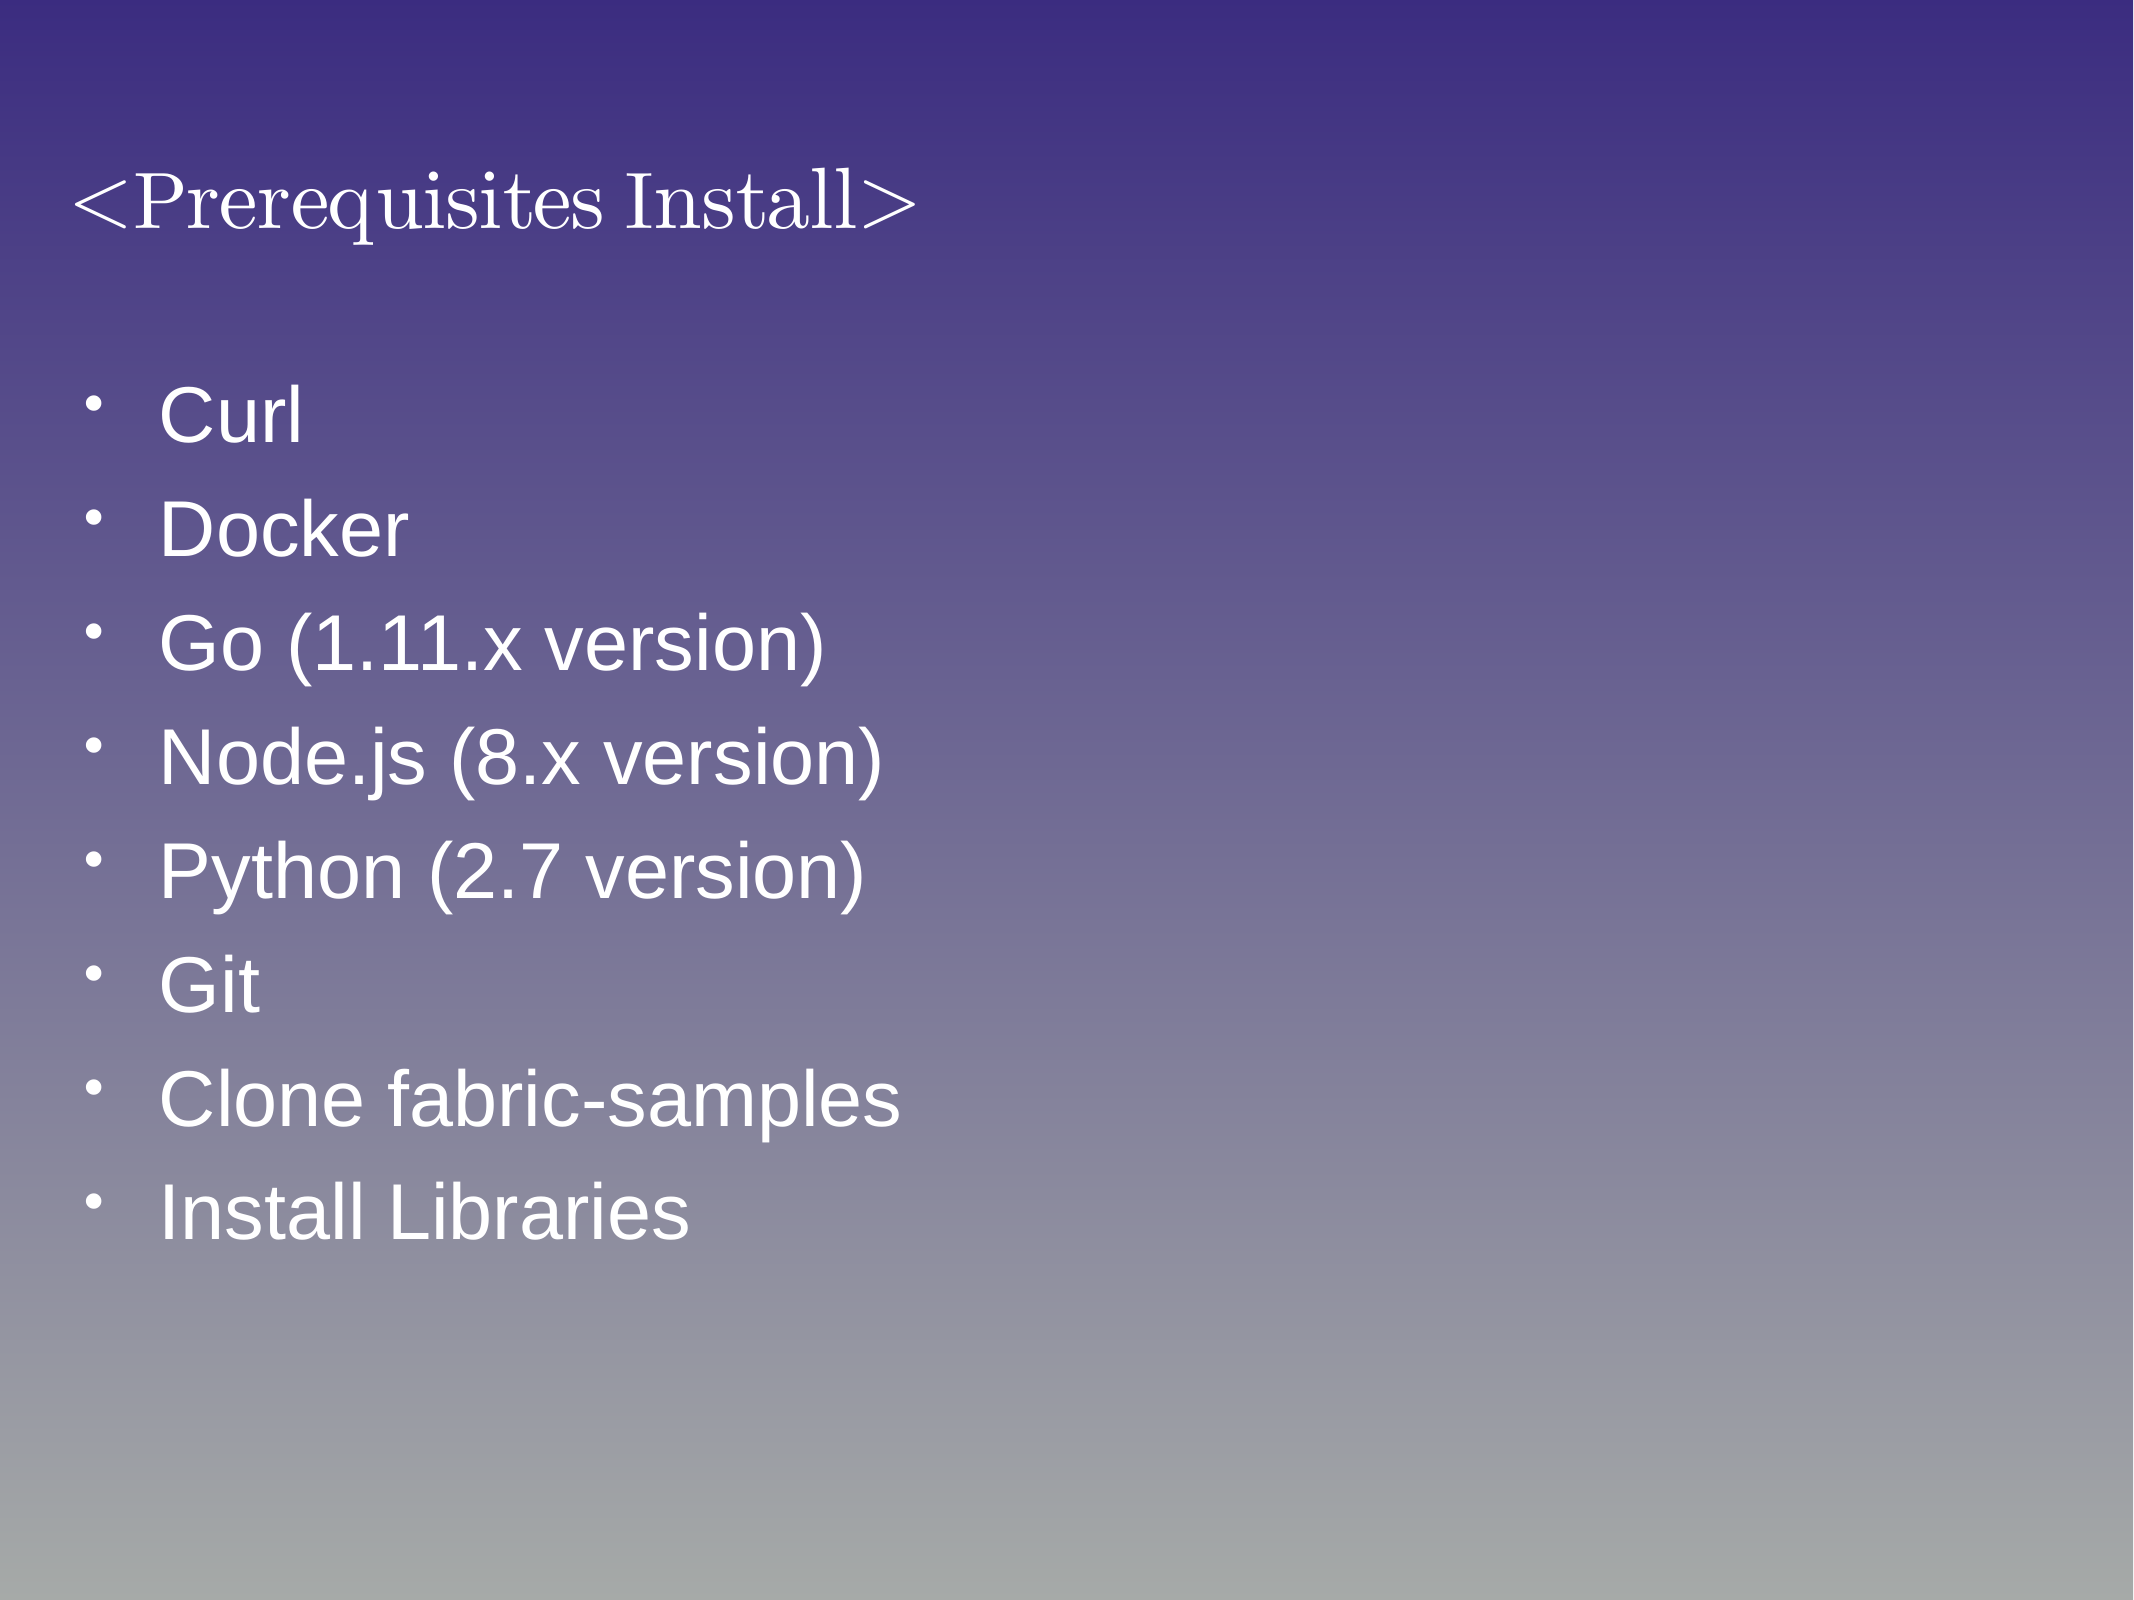

# <Prerequisites Install>
Curl
Docker
Go (1.11.x version)
Node.js (8.x version)
Python (2.7 version)
Git
Clone fabric-samples
Install Libraries